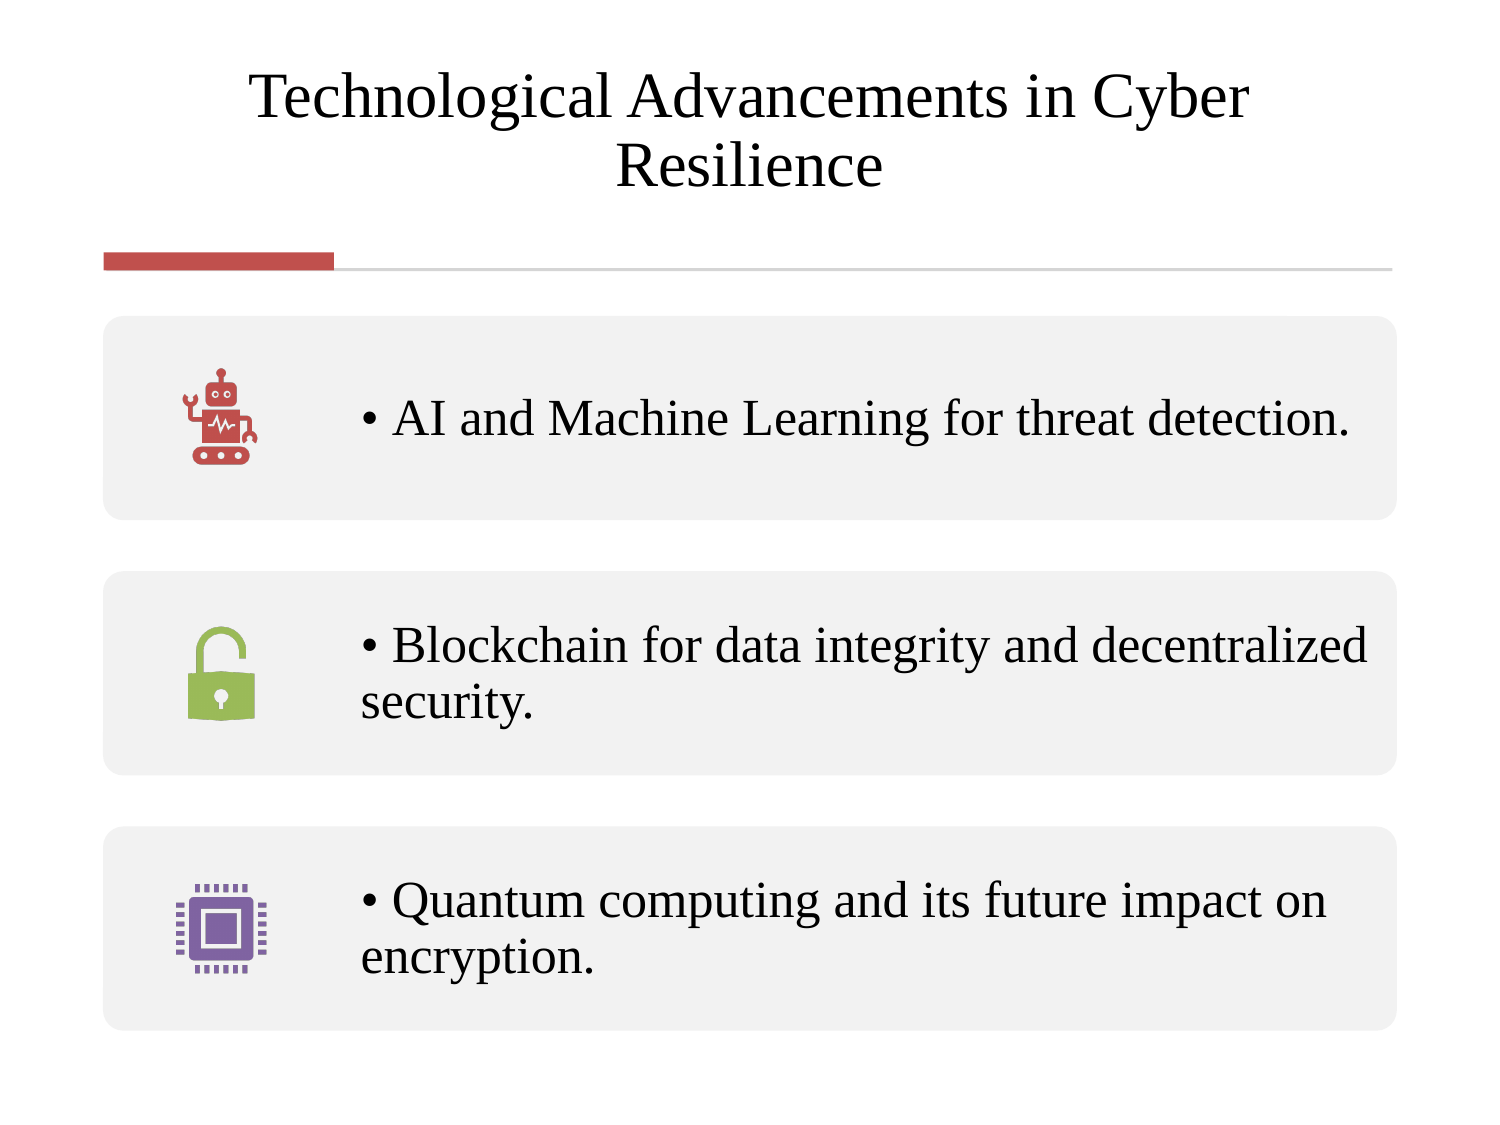

# Technological Advancements in Cyber Resilience

• AI and Machine Learning for threat detection.
• Blockchain for data integrity and decentralized security.
• Quantum computing and its future impact on encryption.